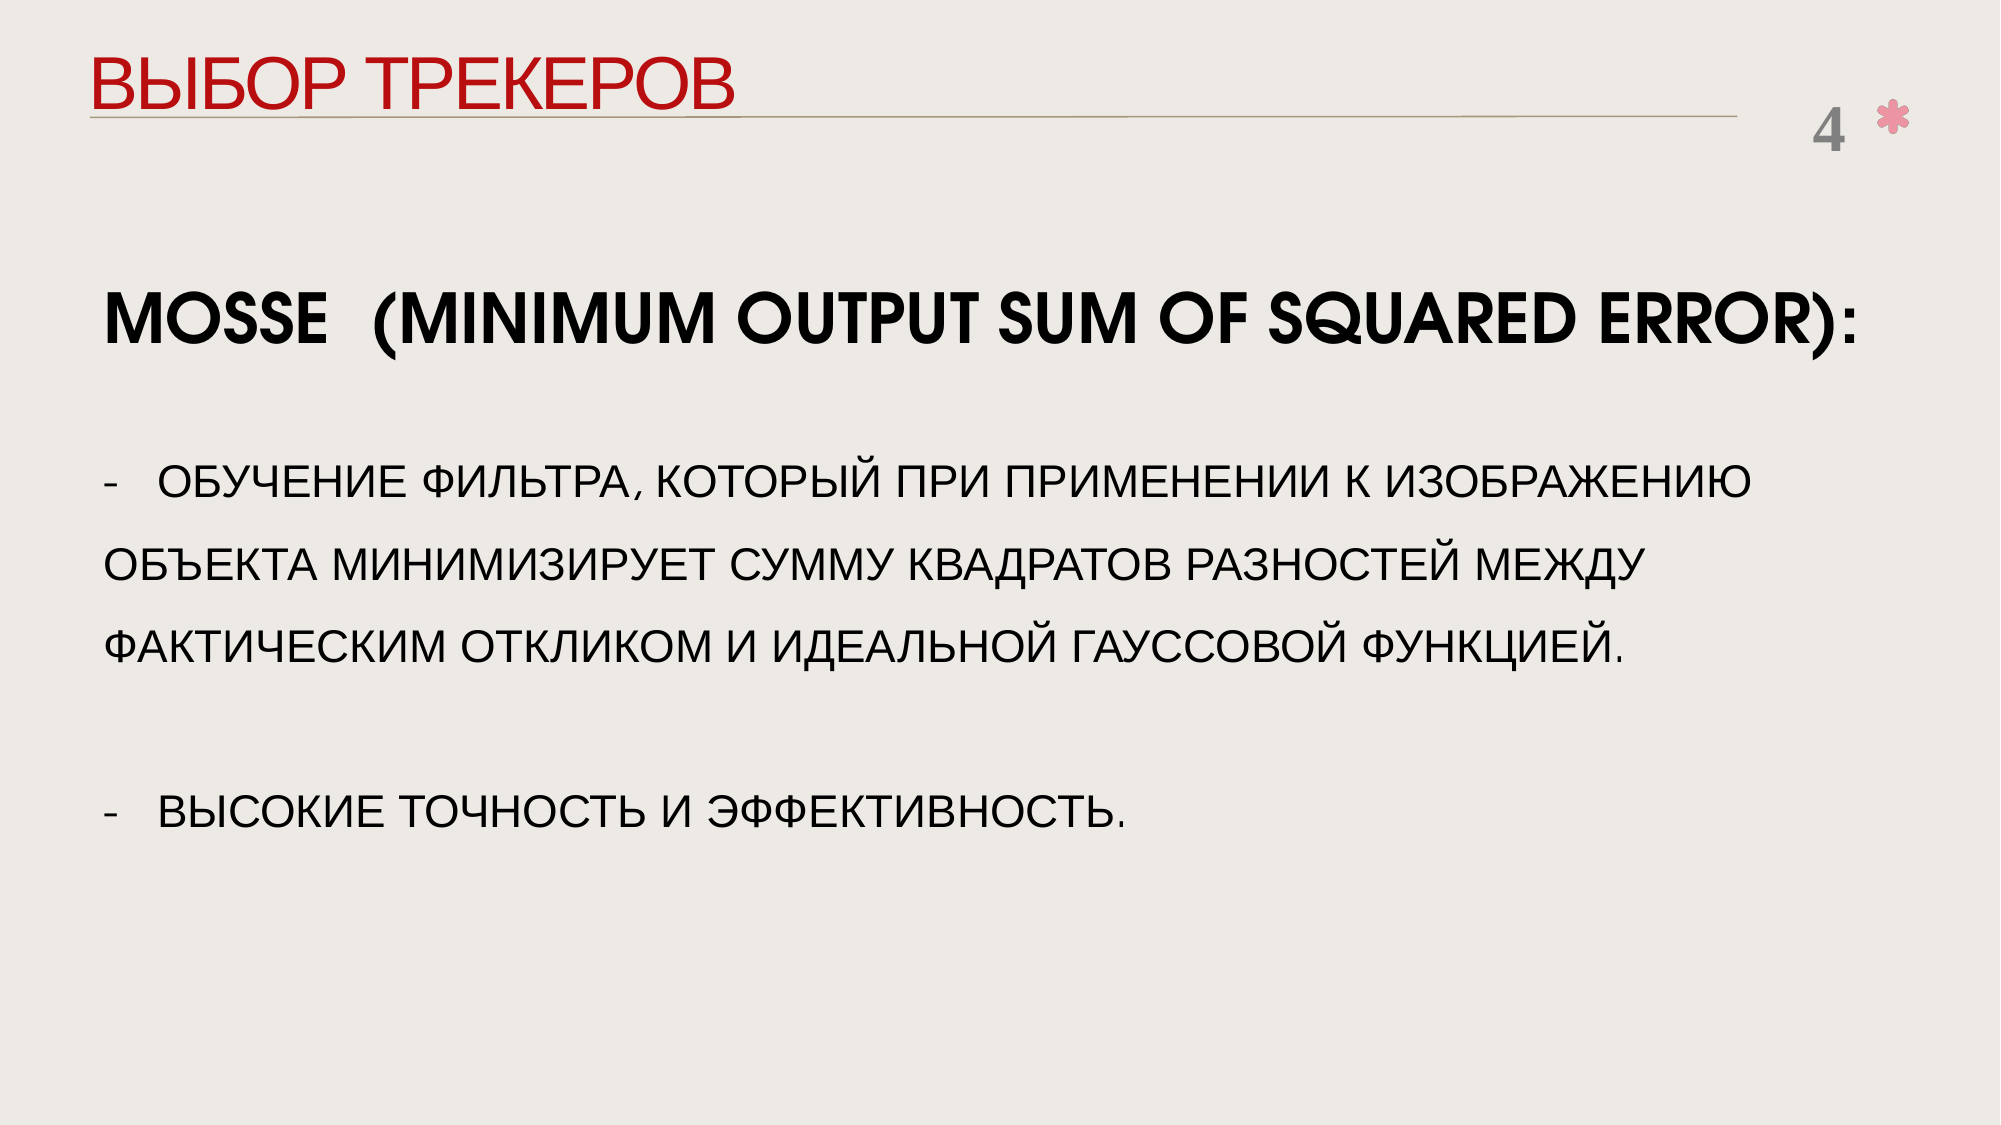

# Выбор трекеров
4
MOSSE  (Minimum Output Sum of Squared Error):

-   обучение фильтра, который при применении к изображению объекта минимизирует сумму квадратов разностей между фактическим откликом и идеальной Гауссовой функцией.

-   высокие точность и эффективность.